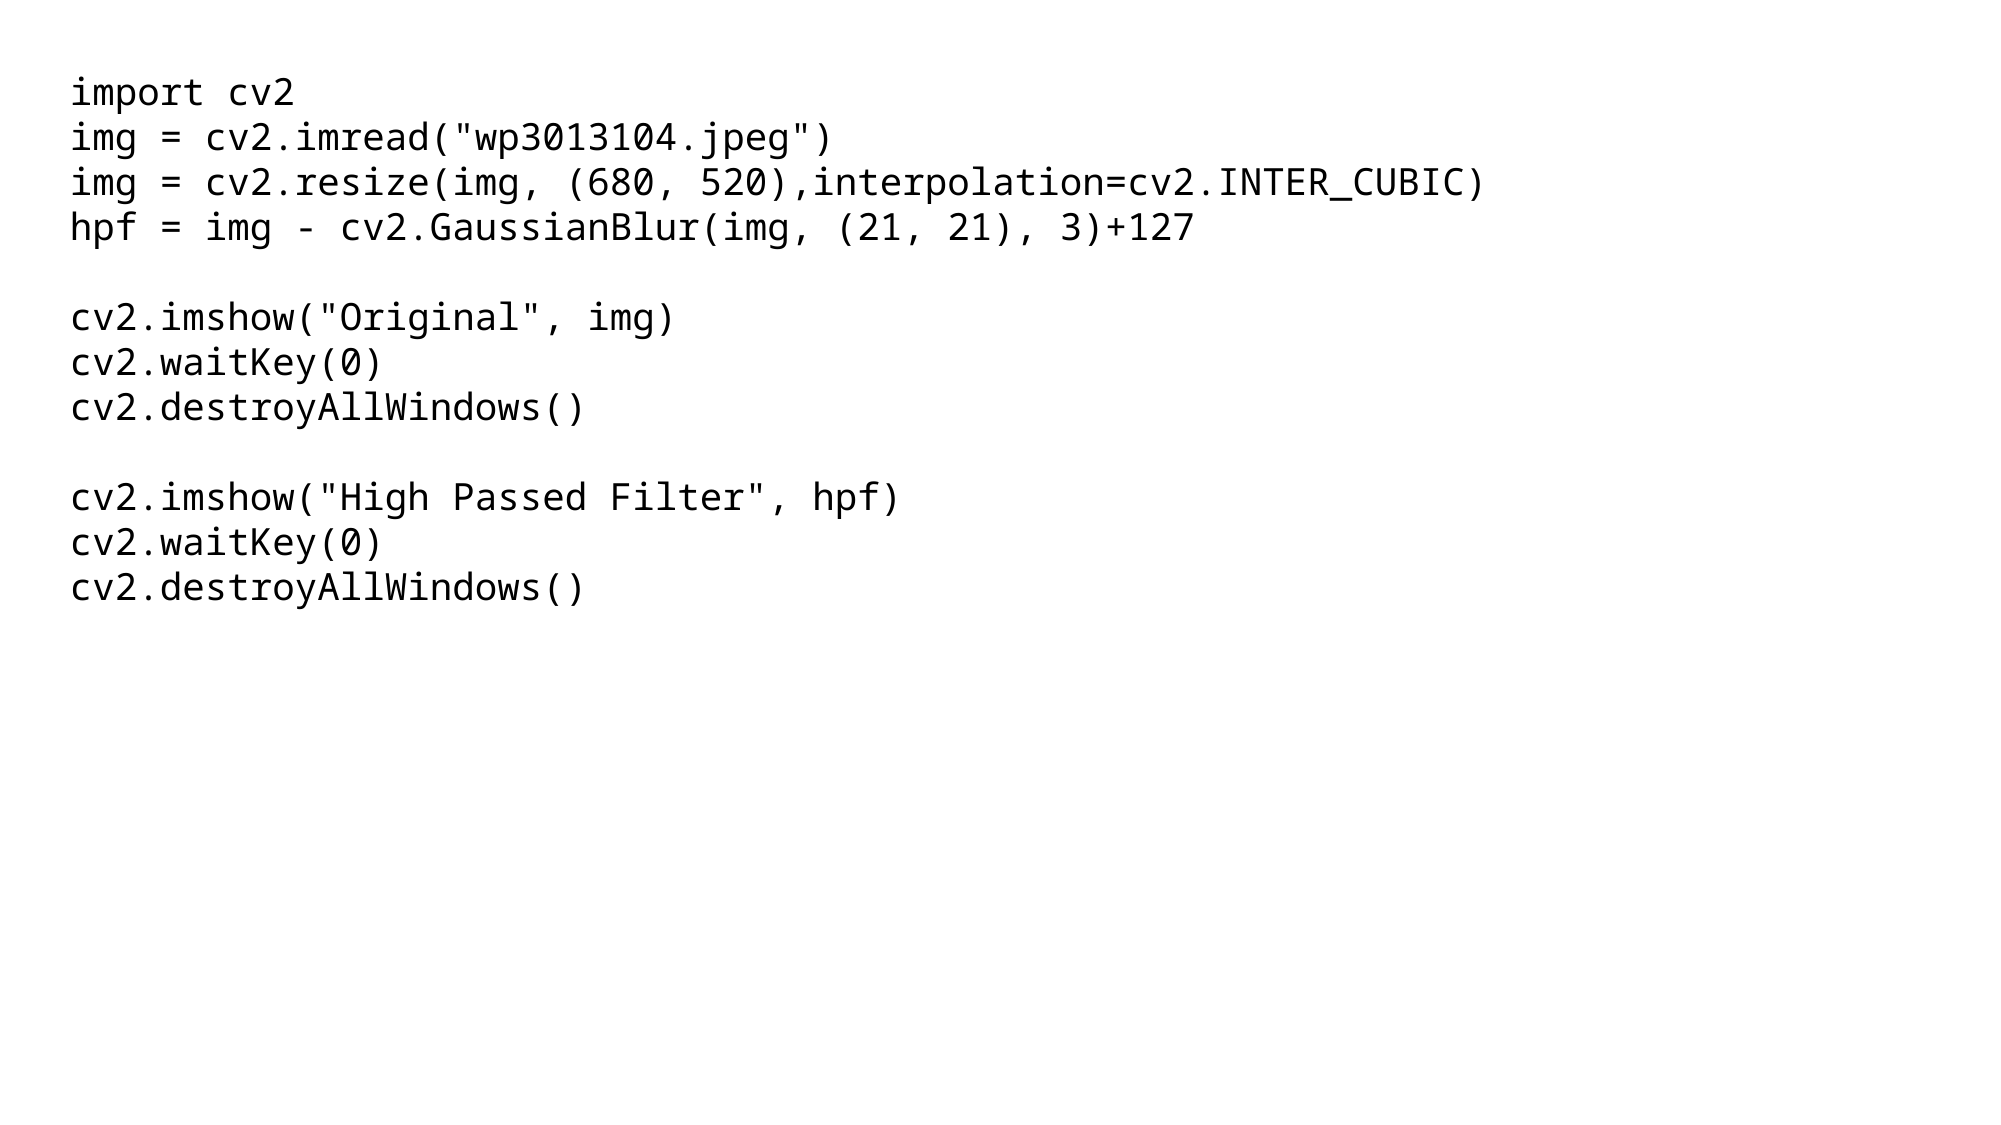

import cv2
img = cv2.imread("wp3013104.jpeg")
img = cv2.resize(img, (680, 520),interpolation=cv2.INTER_CUBIC)
hpf = img - cv2.GaussianBlur(img, (21, 21), 3)+127
cv2.imshow("Original", img)
cv2.waitKey(0)
cv2.destroyAllWindows()
cv2.imshow("High Passed Filter", hpf)
cv2.waitKey(0)
cv2.destroyAllWindows()